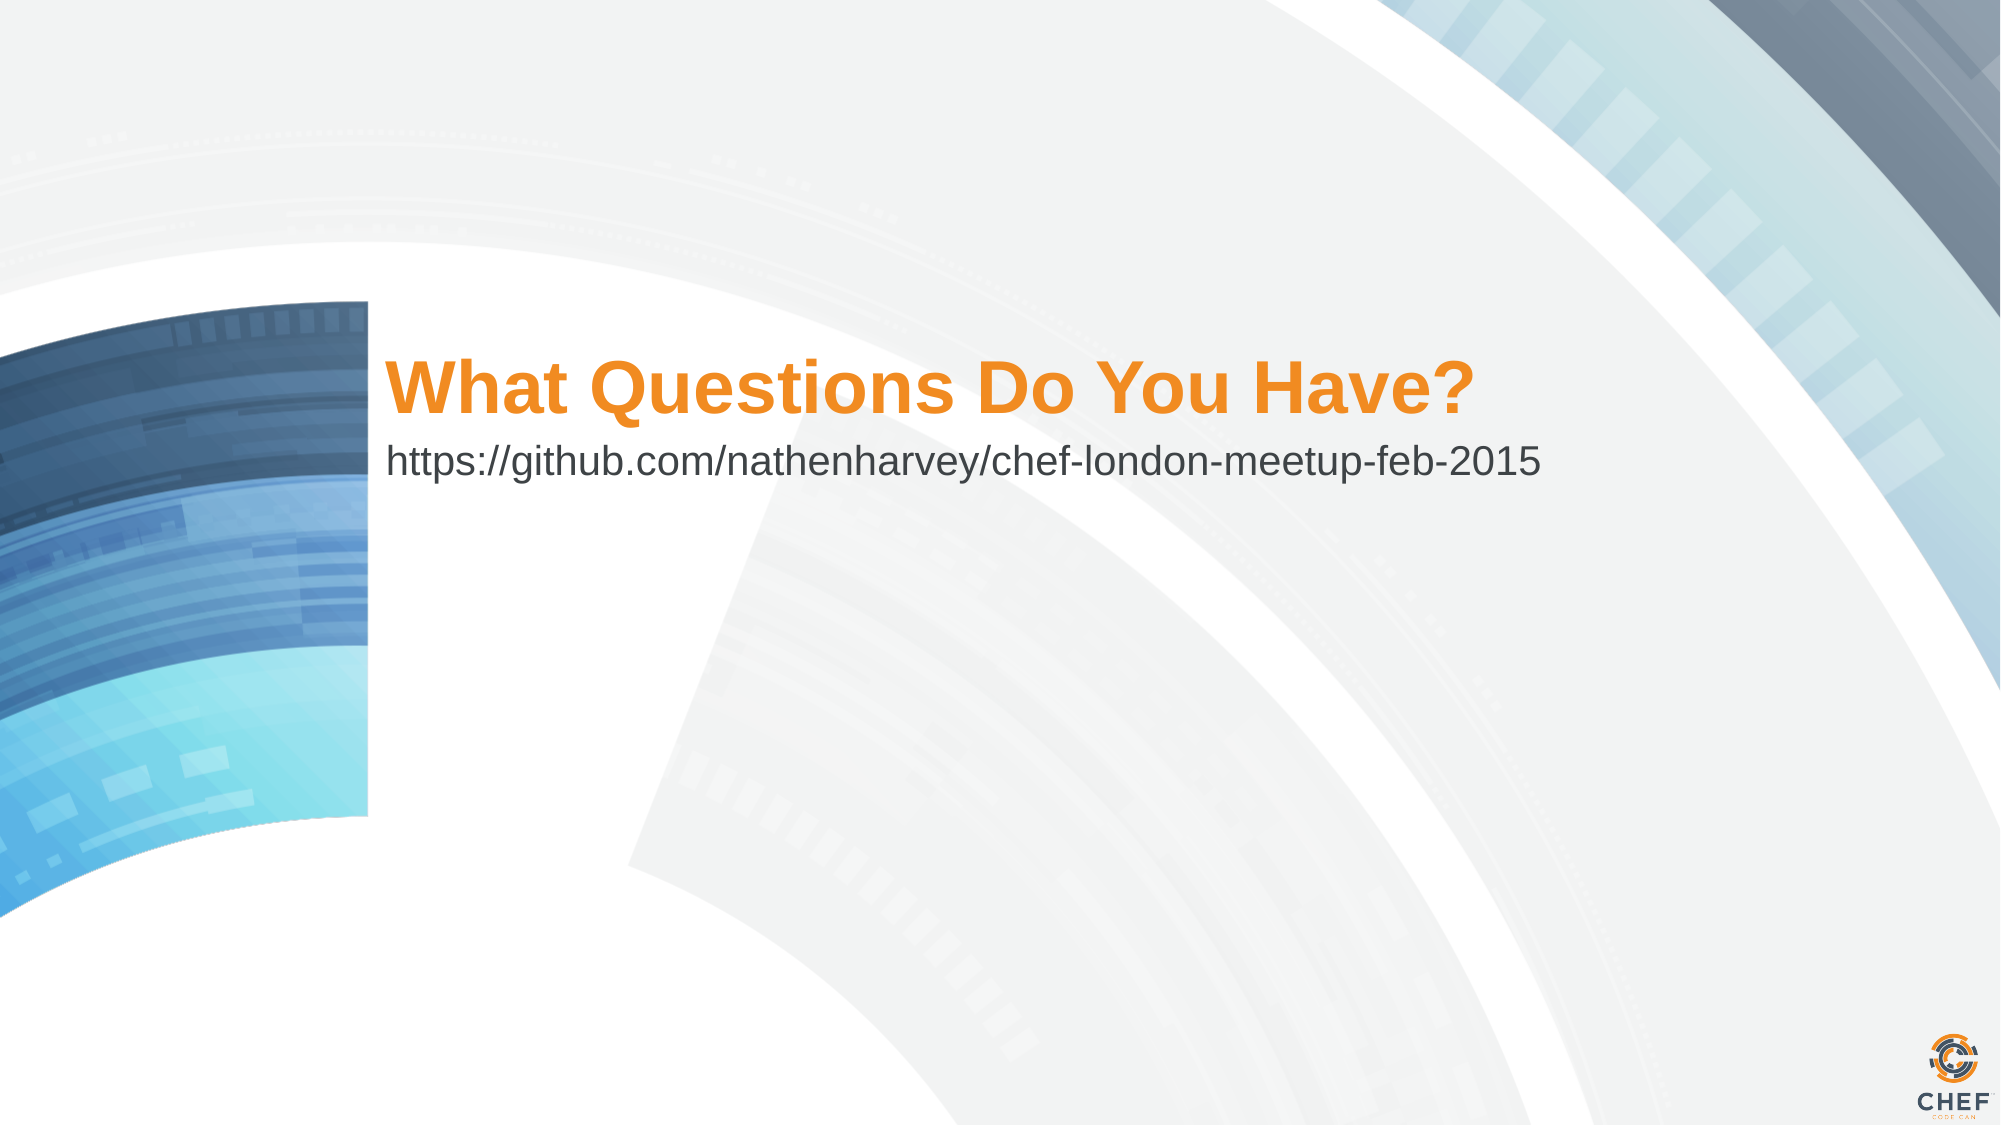

# What Questions Do You Have?
https://github.com/nathenharvey/chef-london-meetup-feb-2015